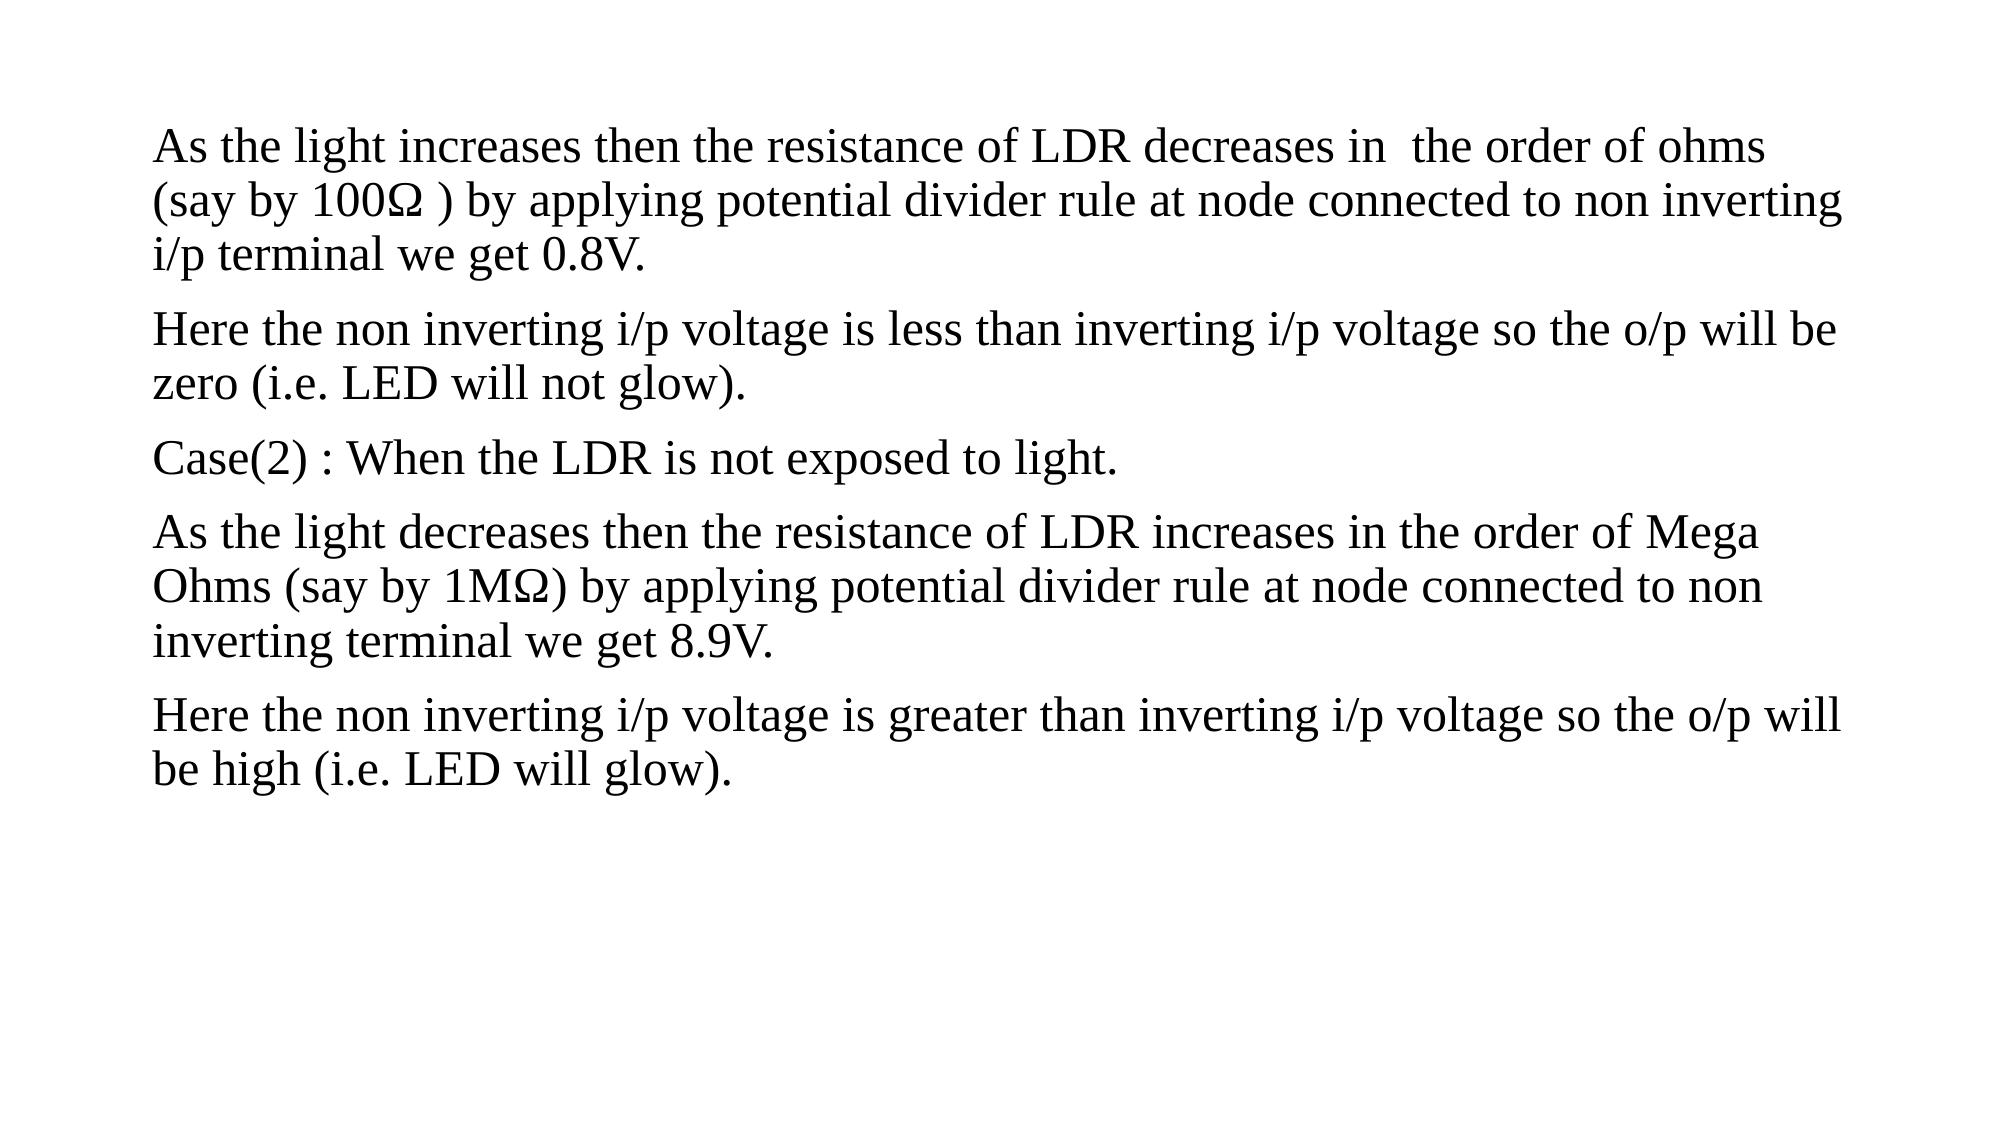

As the light increases then the resistance of LDR decreases in  the order of ohms (say by 100Ω ) by applying potential divider rule at node connected to non inverting i/p terminal we get 0.8V.
Here the non inverting i/p voltage is less than inverting i/p voltage so the o/p will be zero (i.e. LED will not glow).
Case(2) : When the LDR is not exposed to light.
As the light decreases then the resistance of LDR increases in the order of Mega Ohms (say by 1MΩ) by applying potential divider rule at node connected to non inverting terminal we get 8.9V.
Here the non inverting i/p voltage is greater than inverting i/p voltage so the o/p will be high (i.e. LED will glow).